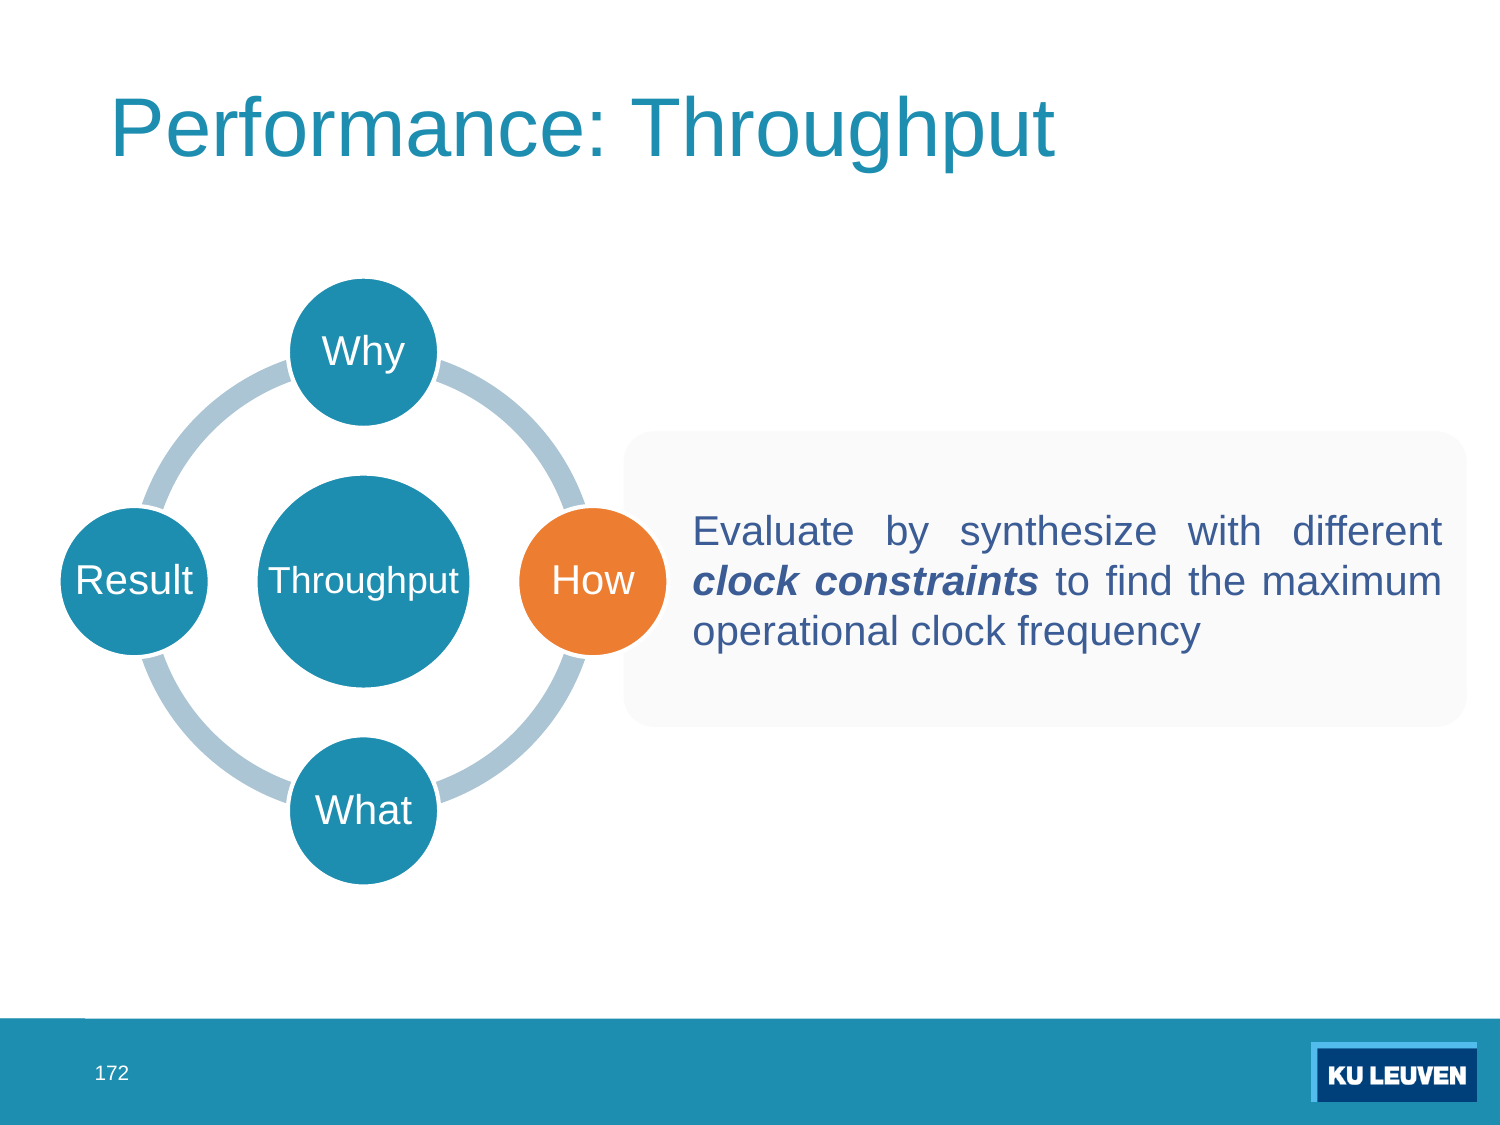

# Performance: Throughput
Why

Evaluate by synthesize with different clock constraints to find the maximum operational clock frequency
Throughput
Result
How
What

172